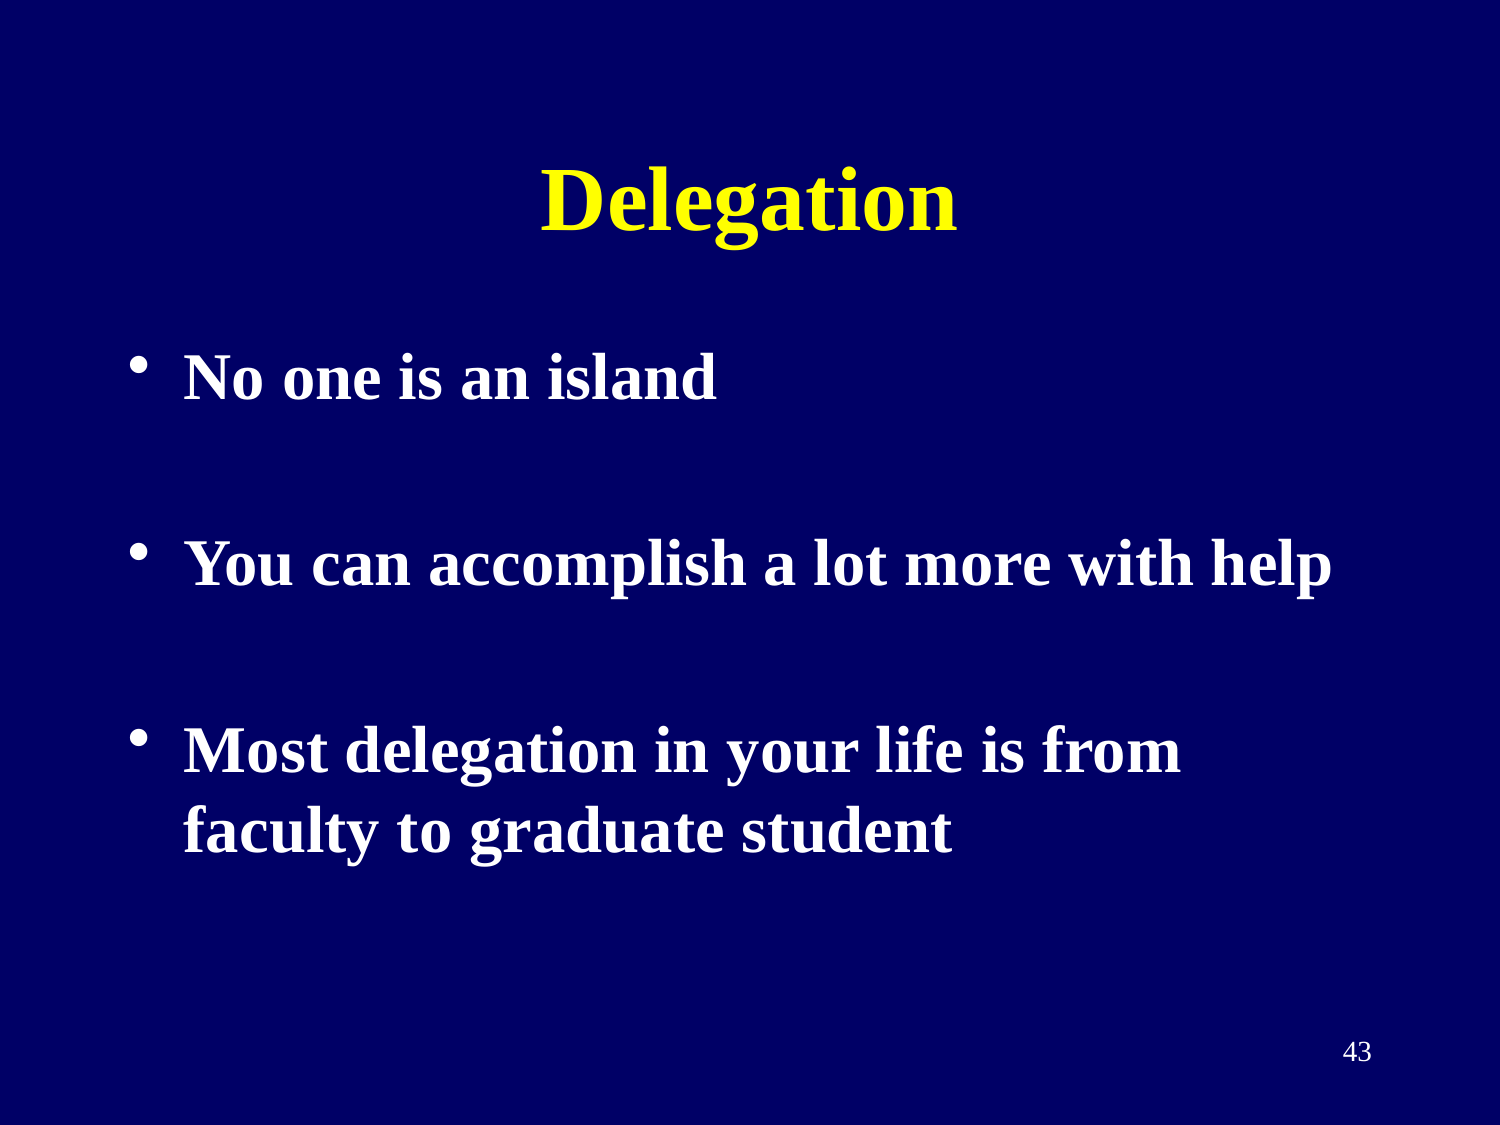

# Delegation
No one is an island

You can accomplish a lot more with help

Most delegation in your life is from faculty to graduate student
43